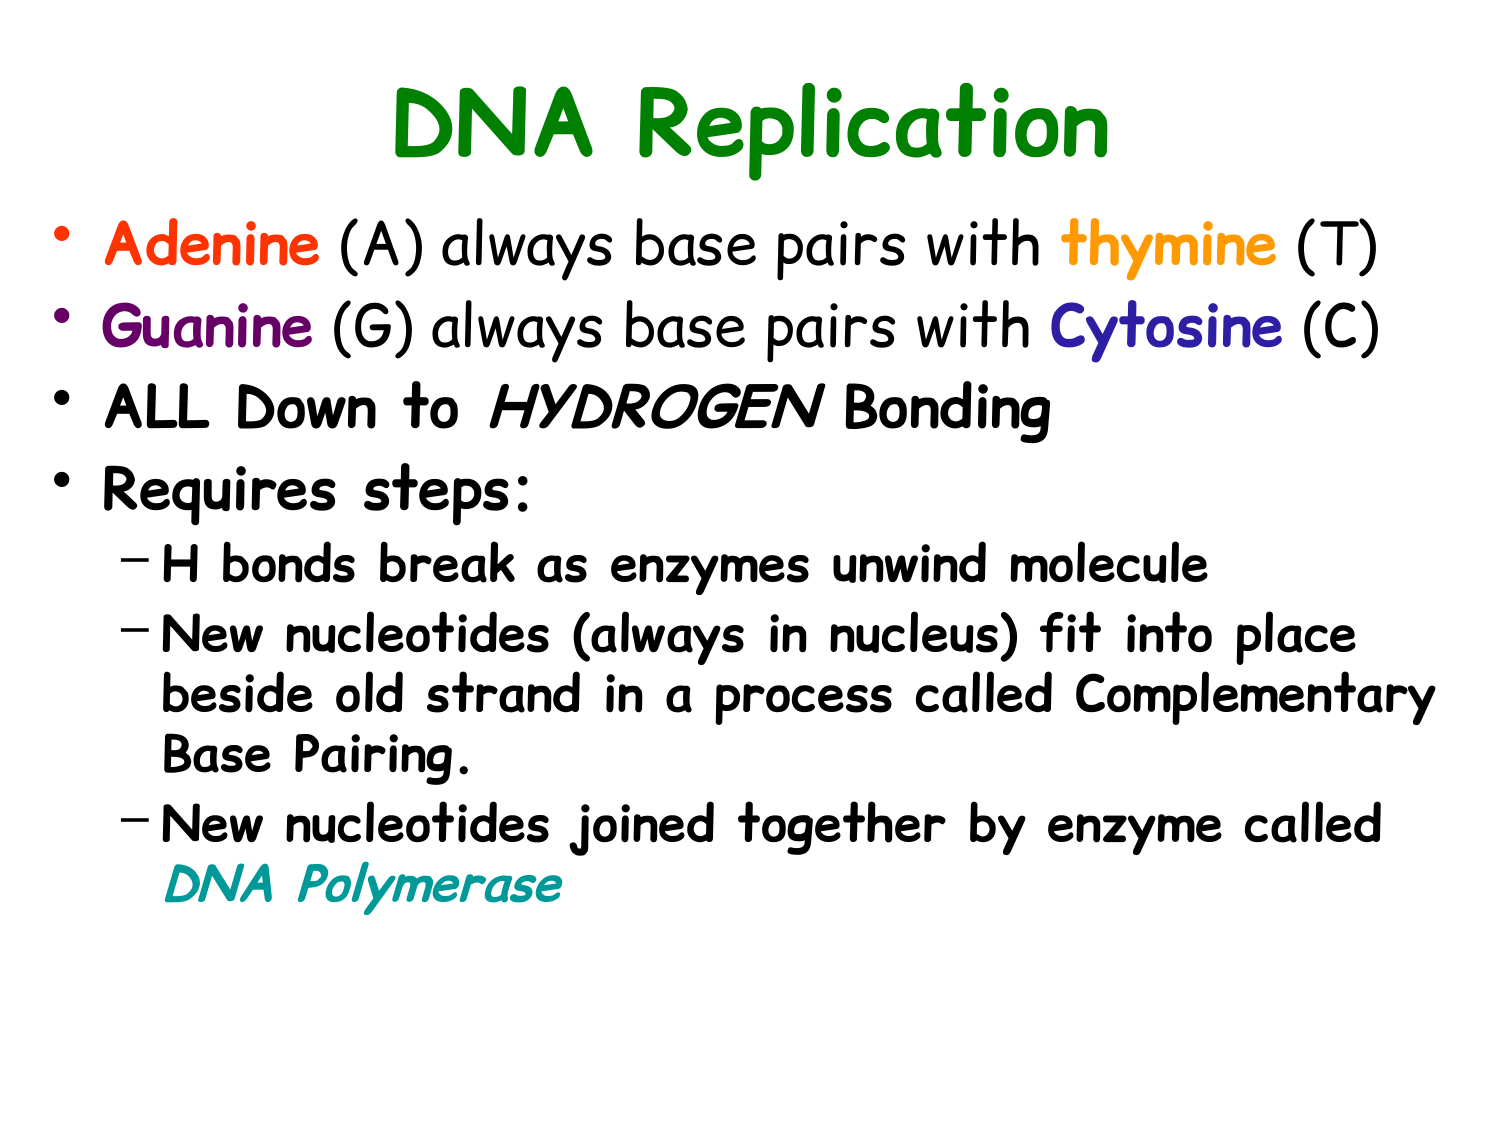

# DNA Replication
Adenine (A) always base pairs with thymine (T)
Guanine (G) always base pairs with Cytosine (C)
ALL Down to HYDROGEN Bonding
Requires steps:
H bonds break as enzymes unwind molecule
New nucleotides (always in nucleus) fit into place beside old strand in a process called Complementary Base Pairing.
New nucleotides joined together by enzyme called DNA Polymerase